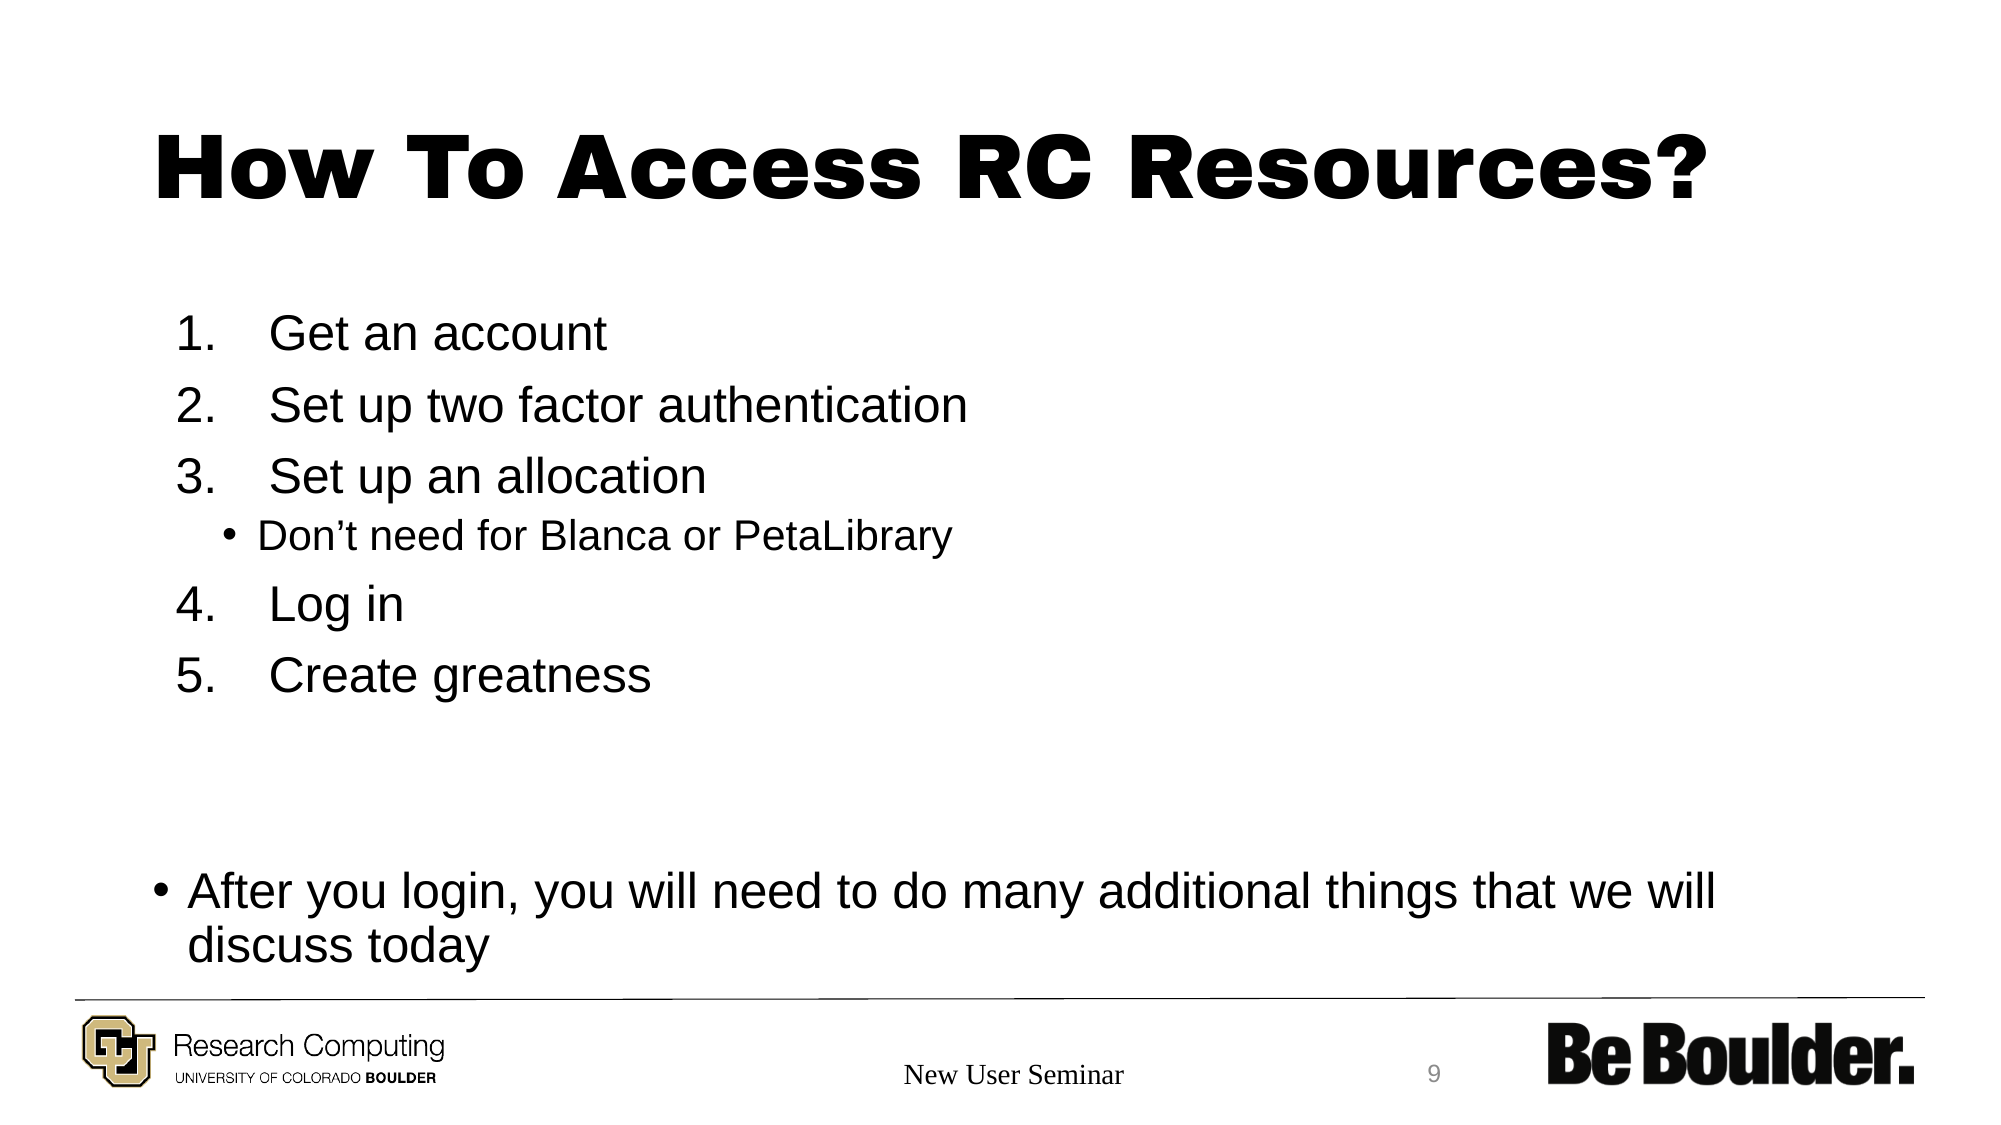

# How To Access RC Resources?
Get an account
Set up two factor authentication
Set up an allocation
Don’t need for Blanca or PetaLibrary
Log in
Create greatness

After you login, you will need to do many additional things that we will discuss today
New User Seminar
9